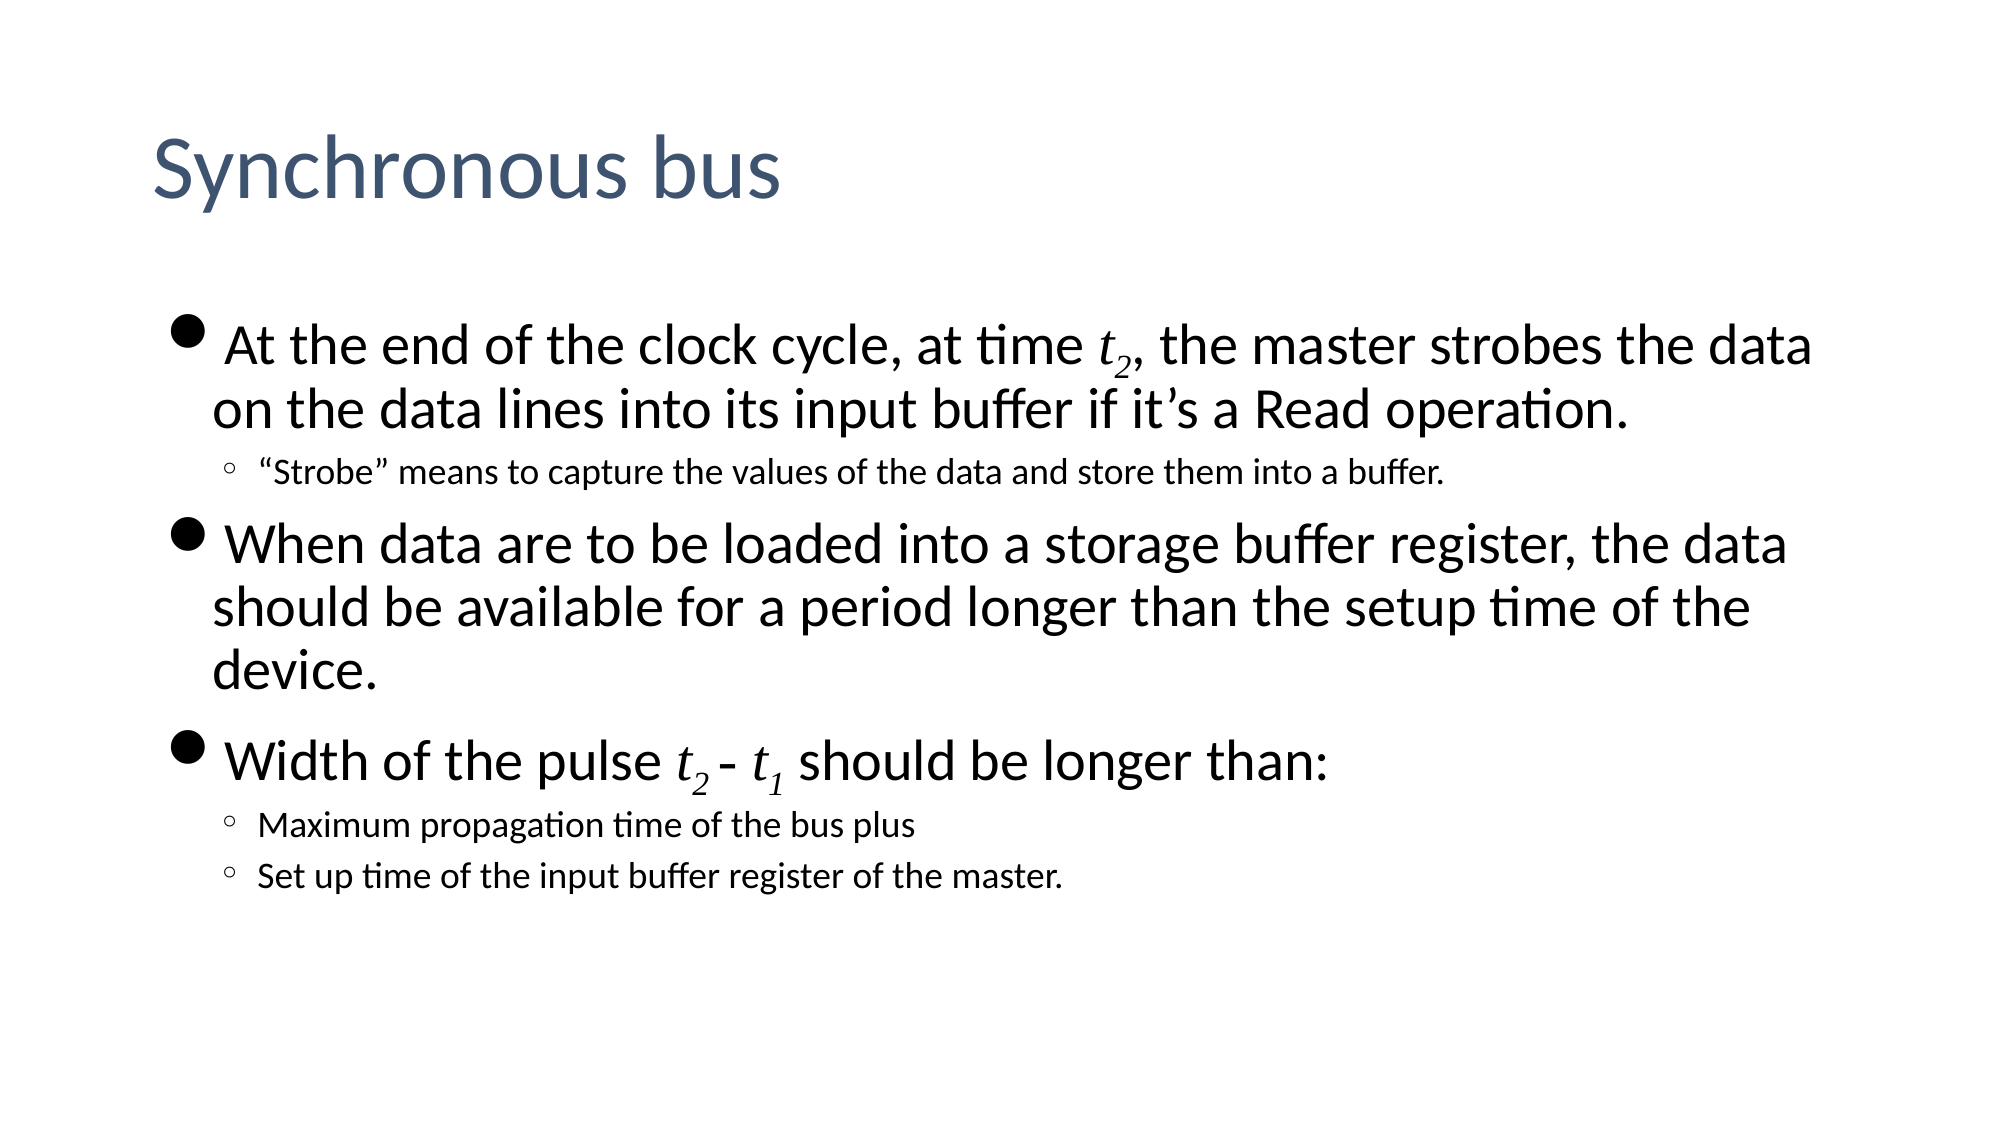

# Synchronous bus
At the end of the clock cycle, at time t2, the master strobes the data on the data lines into its input buffer if it’s a Read operation.
“Strobe” means to capture the values of the data and store them into a buffer.
When data are to be loaded into a storage buffer register, the data should be available for a period longer than the setup time of the device.
Width of the pulse t2 - t1 should be longer than:
Maximum propagation time of the bus plus
Set up time of the input buffer register of the master.